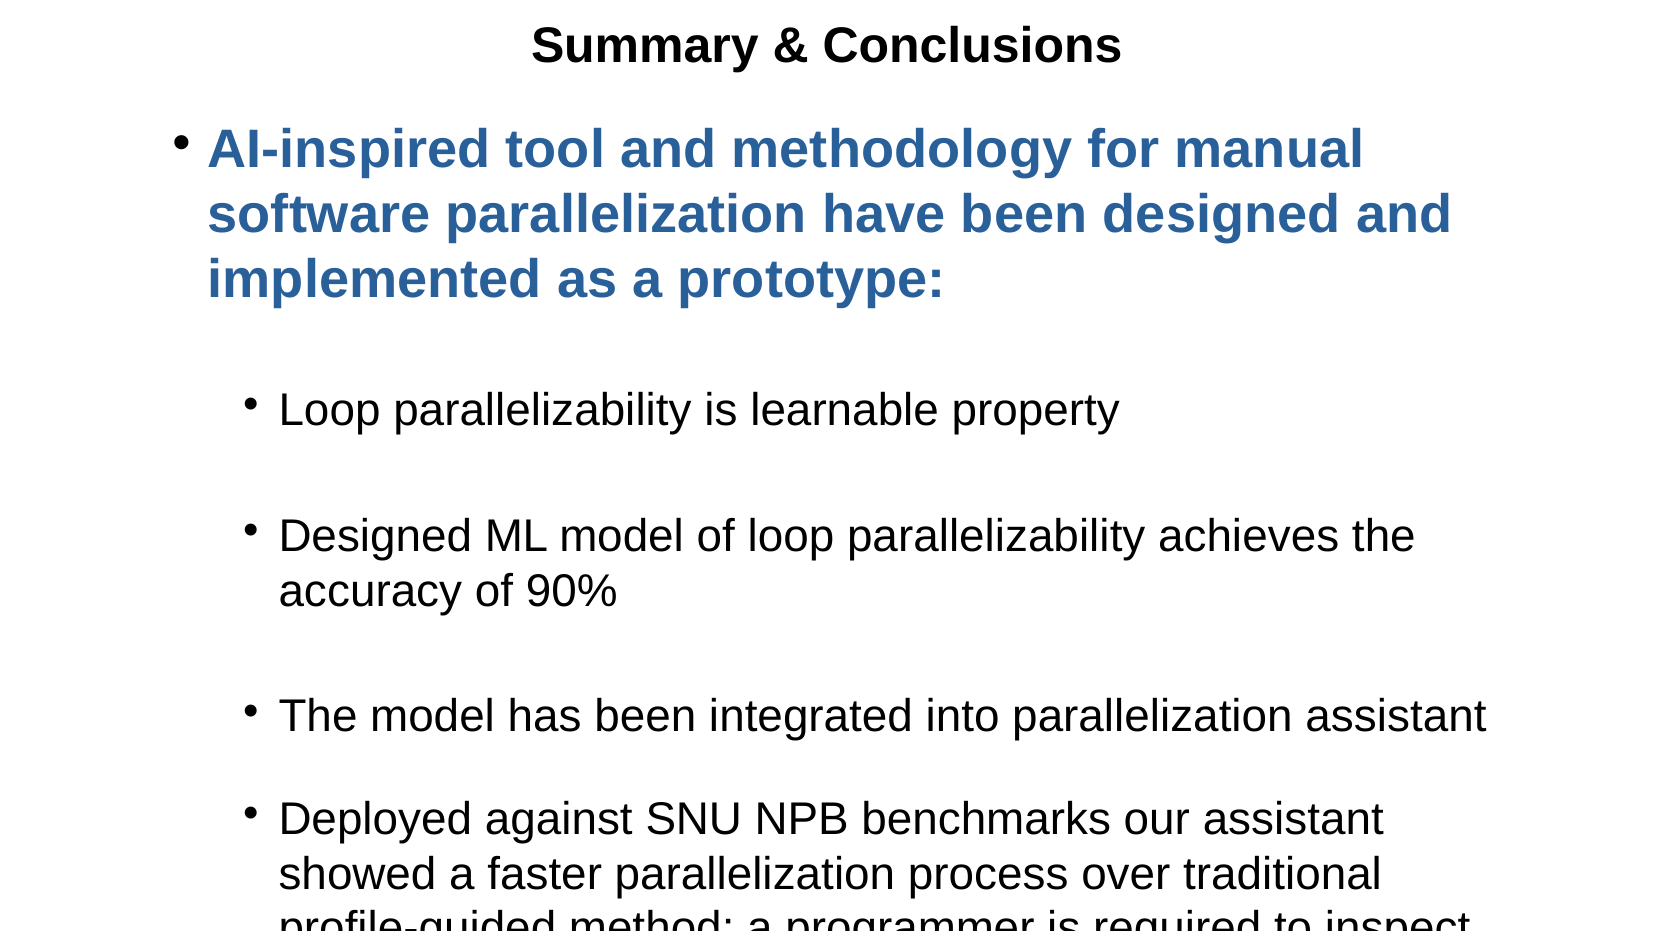

Summary & Conclusions
AI-inspired tool and methodology for manual software parallelization have been designed and implemented as a prototype:
Loop parallelizability is learnable property
Designed ML model of loop parallelizability achieves the accuracy of 90%
The model has been integrated into parallelization assistant
Deployed against SNU NPB benchmarks our assistant showed a faster parallelization process over traditional profile-guided method: a programmer is required to inspect and transform 20% less Lines Of Code (LOC)